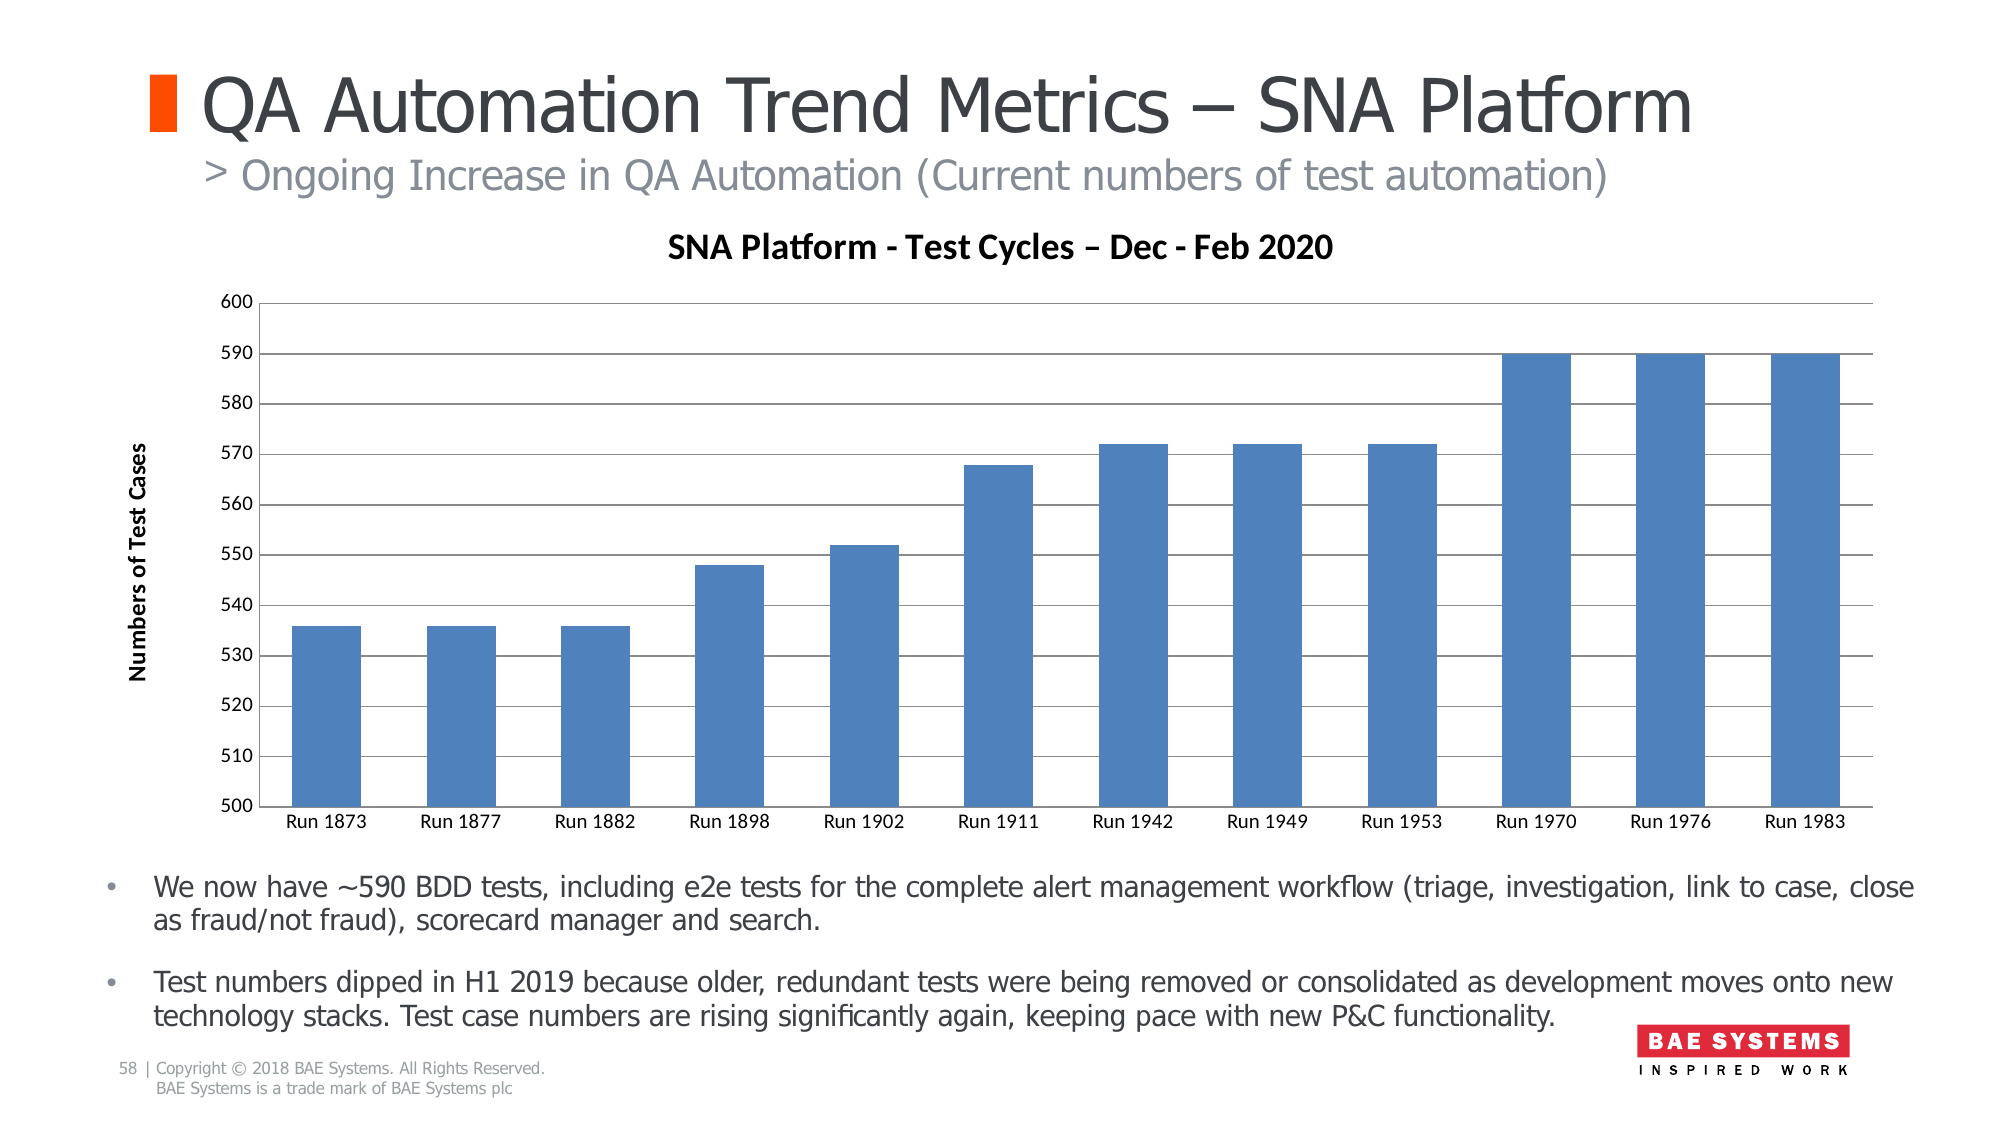

# QA Automation Trend Metrics – SNA Platform
Ongoing Increase in QA Automation (Current numbers of test automation)

### Chart: SNA Platform - Test Cycles – Dec - Feb 2020

| Category | Auto Tests |
|---|---|
| Run 1873 | 536.0 |
| Run 1877 | 536.0 |
| Run 1882 | 536.0 |
| Run 1898 | 548.0 |
| Run 1902 | 552.0 |
| Run 1911 | 568.0 |
| Run 1942 | 572.0 |
| Run 1949 | 572.0 |
| Run 1953 | 572.0 |
| Run 1970 | 590.0 |
| Run 1976 | 590.0 |
| Run 1983 | 590.0 |
We now have ~590 BDD tests, including e2e tests for the complete alert management workflow (triage, investigation, link to case, close as fraud/not fraud), scorecard manager and search.
Test numbers dipped in H1 2019 because older, redundant tests were being removed or consolidated as development moves onto new technology stacks. Test case numbers are rising significantly again, keeping pace with new P&C functionality.